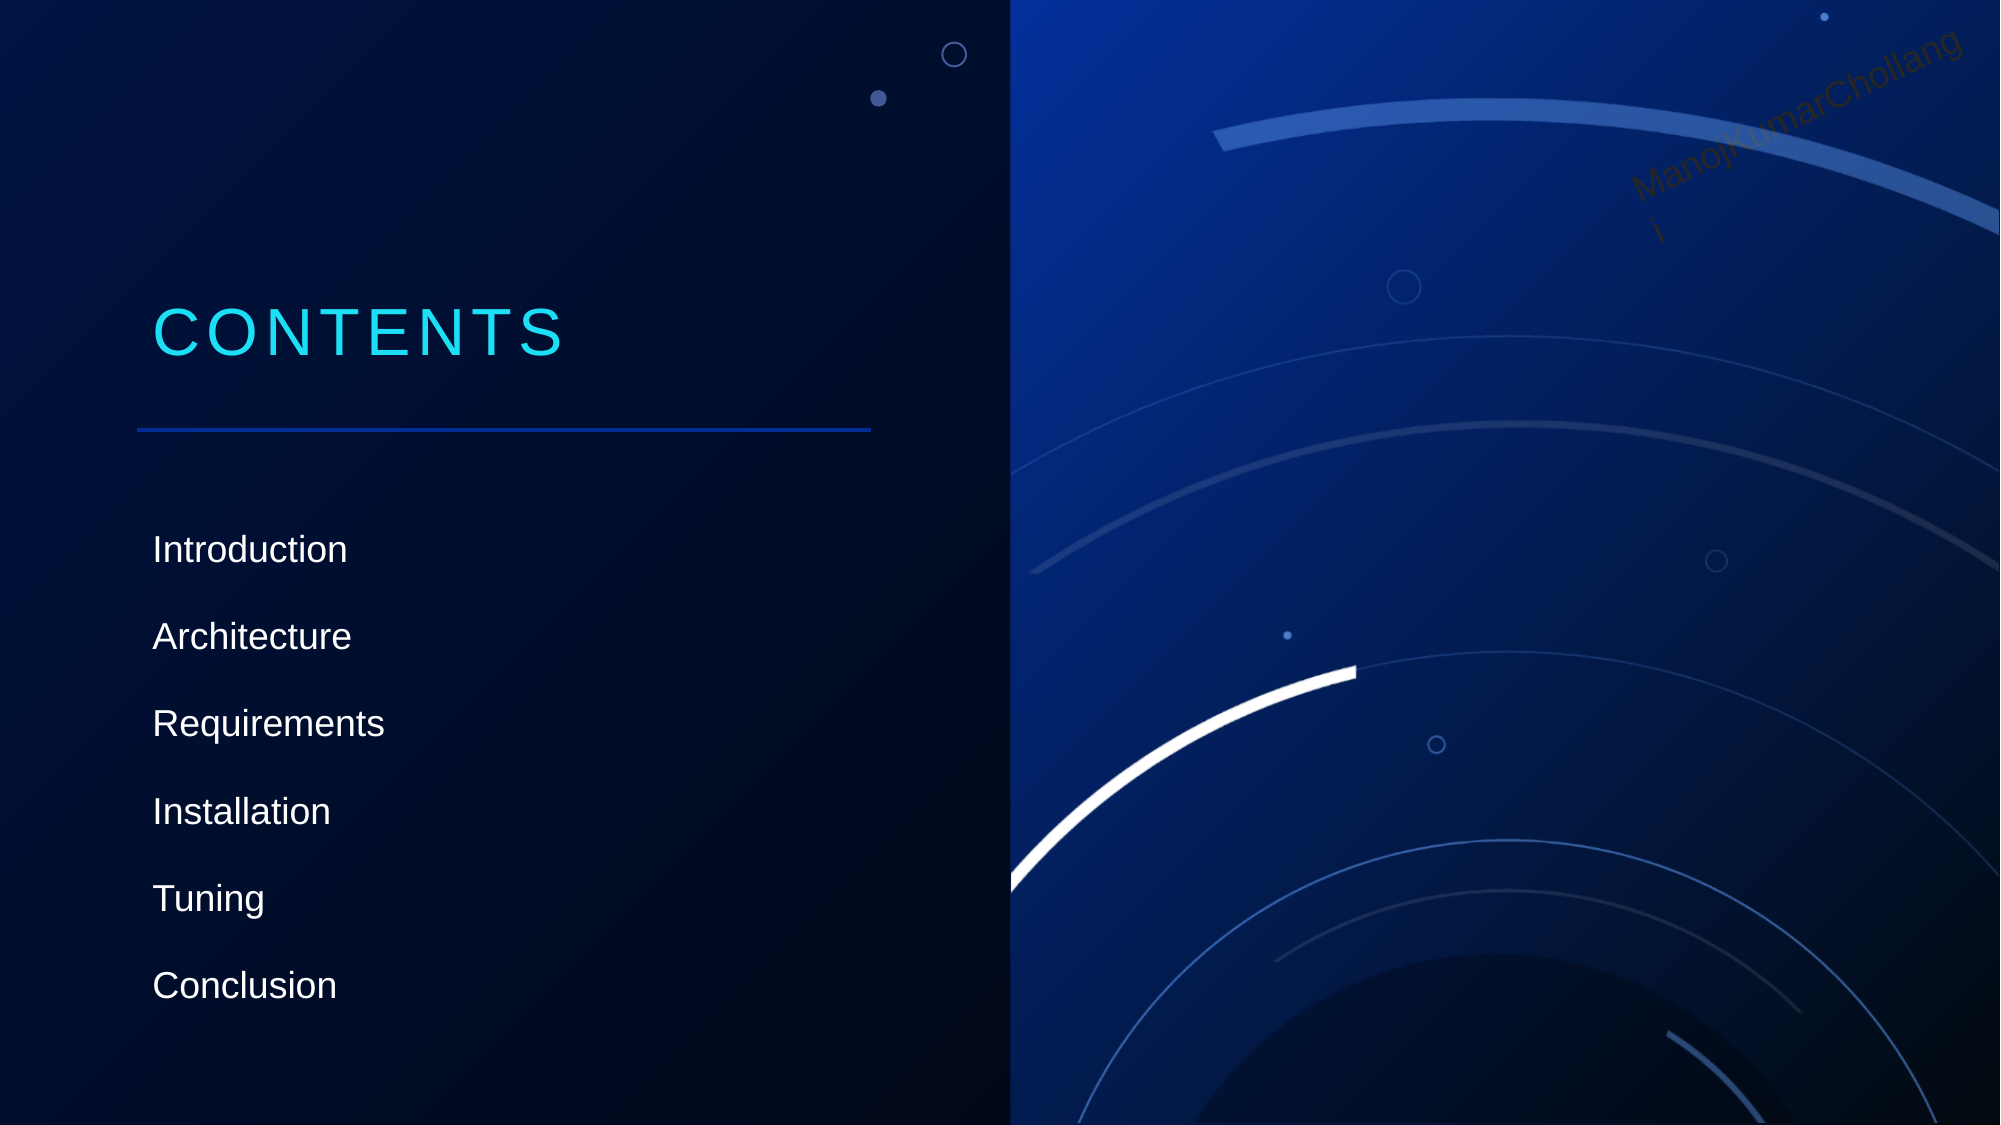

# Contents
Introduction
Architecture
Requirements
Installation
Tuning
Conclusion